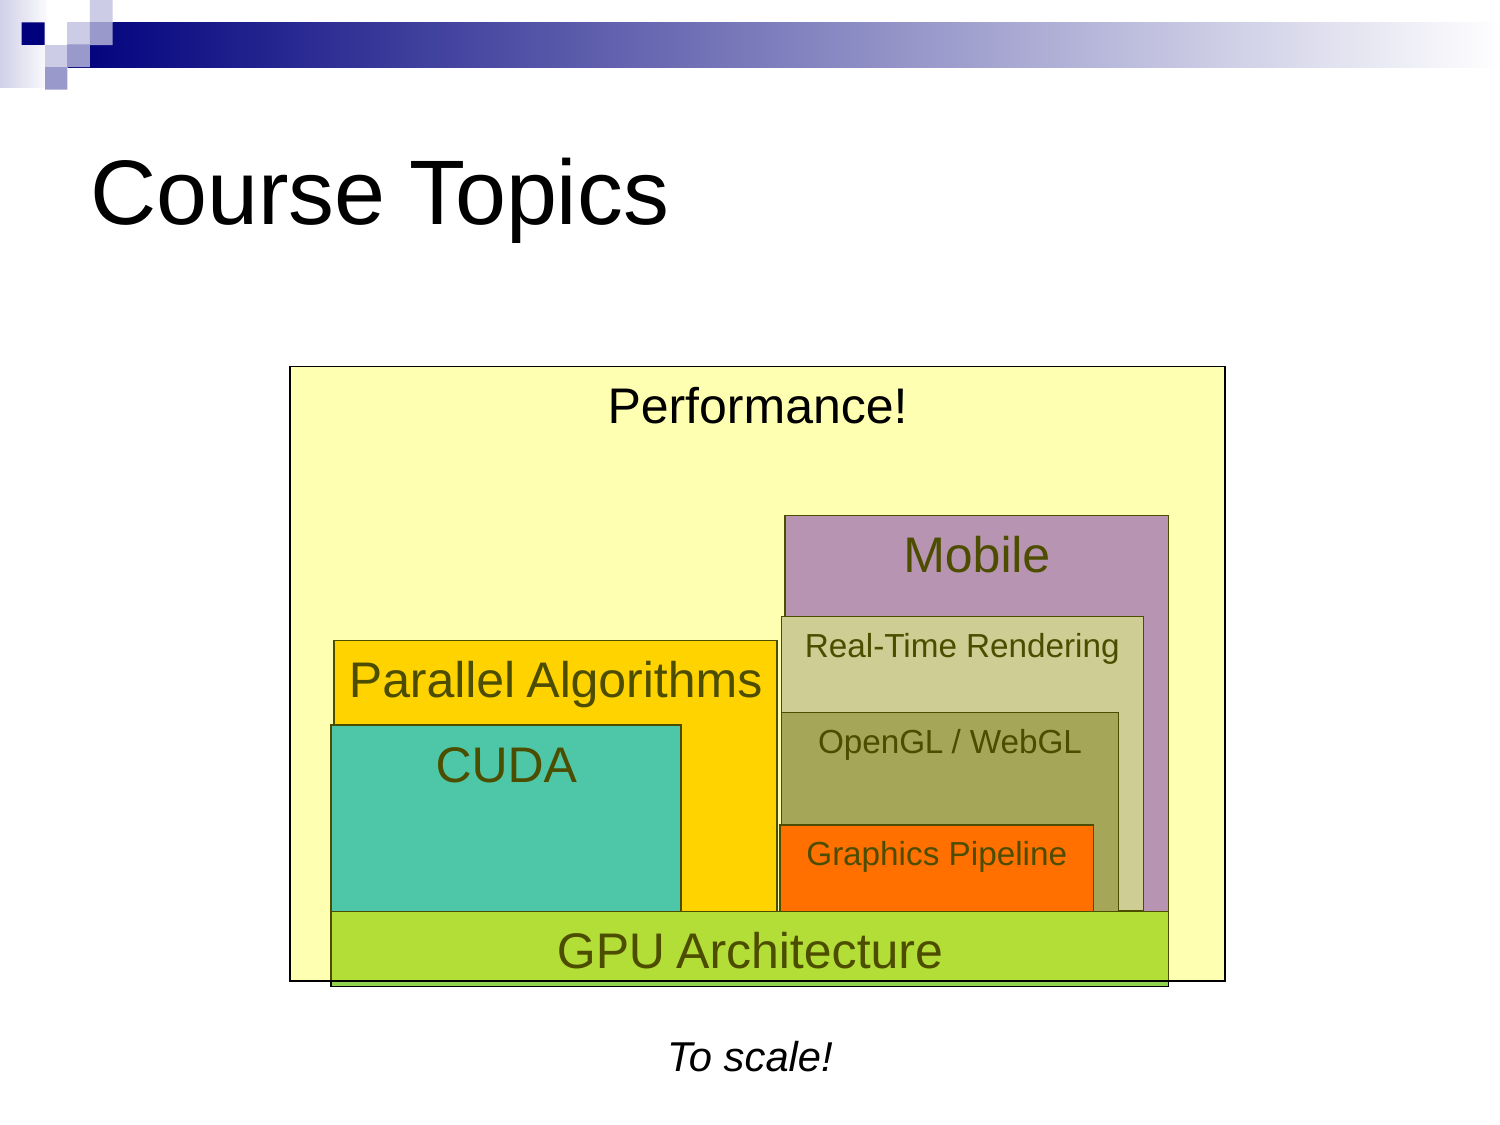

# Course Topics
Performance!

Mobile

Real-Time Rendering

Parallel Algorithms

OpenGL / WebGL

CUDA

Graphics Pipeline

GPU Architecture
To scale!